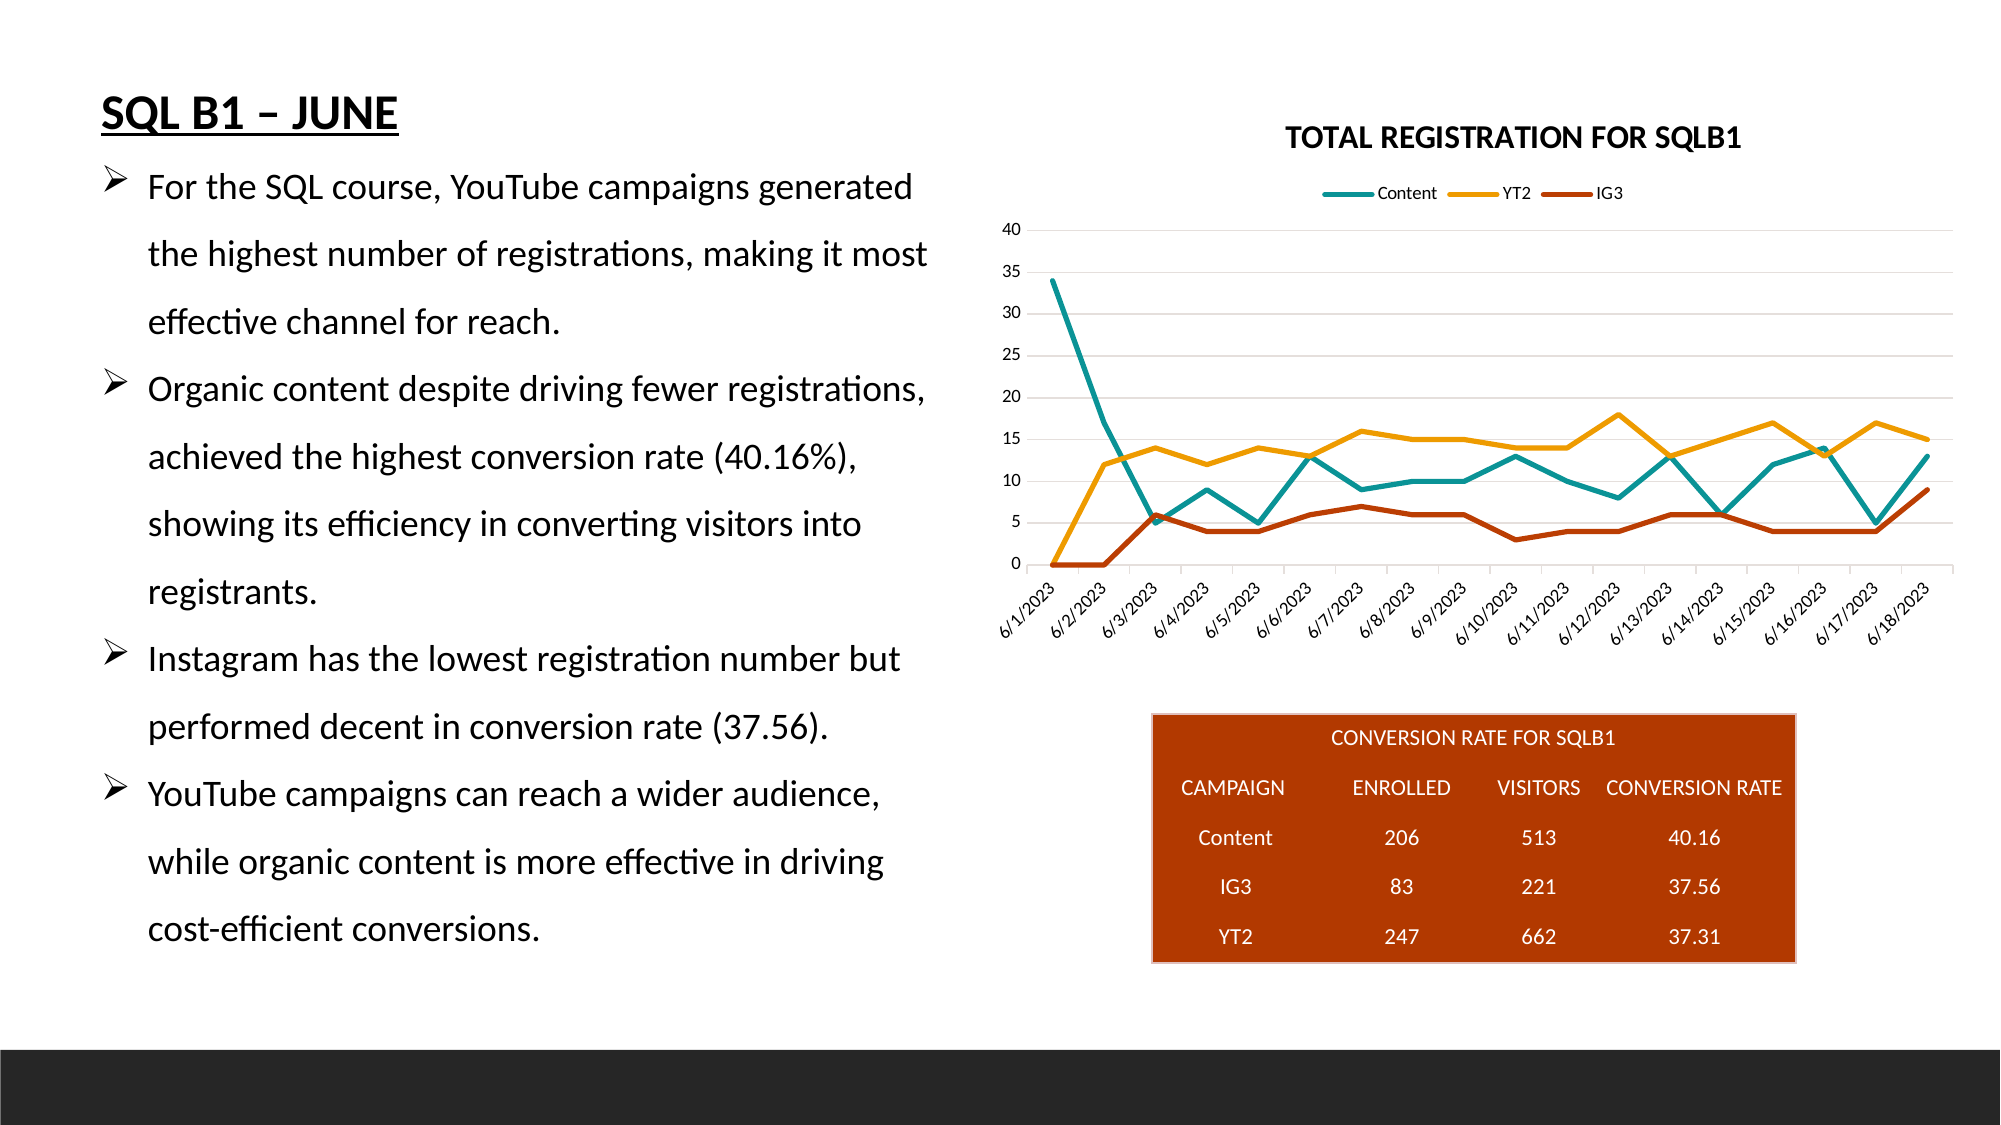

SQL B1 – JUNE
For the SQL course, YouTube campaigns generated the highest number of registrations, making it most effective channel for reach.
Organic content despite driving fewer registrations, achieved the highest conversion rate (40.16%), showing its efficiency in converting visitors into registrants.
Instagram has the lowest registration number but performed decent in conversion rate (37.56).
YouTube campaigns can reach a wider audience, while organic content is more effective in driving cost-efficient conversions.

### Chart: TOTAL REGISTRATION FOR SQLB1

| Category | Content | YT2 | IG3 |
|---|---|---|---|
| 45078 | 34.0 | 0.0 | 0.0 |
| 45079 | 17.0 | 12.0 | 0.0 |
| 45080 | 5.0 | 14.0 | 6.0 |
| 45081 | 9.0 | 12.0 | 4.0 |
| 45082 | 5.0 | 14.0 | 4.0 |
| 45083 | 13.0 | 13.0 | 6.0 |
| 45084 | 9.0 | 16.0 | 7.0 |
| 45085 | 10.0 | 15.0 | 6.0 |
| 45086 | 10.0 | 15.0 | 6.0 |
| 45087 | 13.0 | 14.0 | 3.0 |
| 45088 | 10.0 | 14.0 | 4.0 |
| 45089 | 8.0 | 18.0 | 4.0 |
| 45090 | 13.0 | 13.0 | 6.0 |
| 45091 | 6.0 | 15.0 | 6.0 |
| 45092 | 12.0 | 17.0 | 4.0 |
| 45093 | 14.0 | 13.0 | 4.0 |
| 45094 | 5.0 | 17.0 | 4.0 |
| 45095 | 13.0 | 15.0 | 9.0 |
| CONVERSION RATE FOR SQLB1 |  |  |  |
| --- | --- | --- | --- |
| CAMPAIGN | ENROLLED | VISITORS | CONVERSION RATE |
| Content | 206 | 513 | 40.16 |
| IG3 | 83 | 221 | 37.56 |
| YT2 | 247 | 662 | 37.31 |